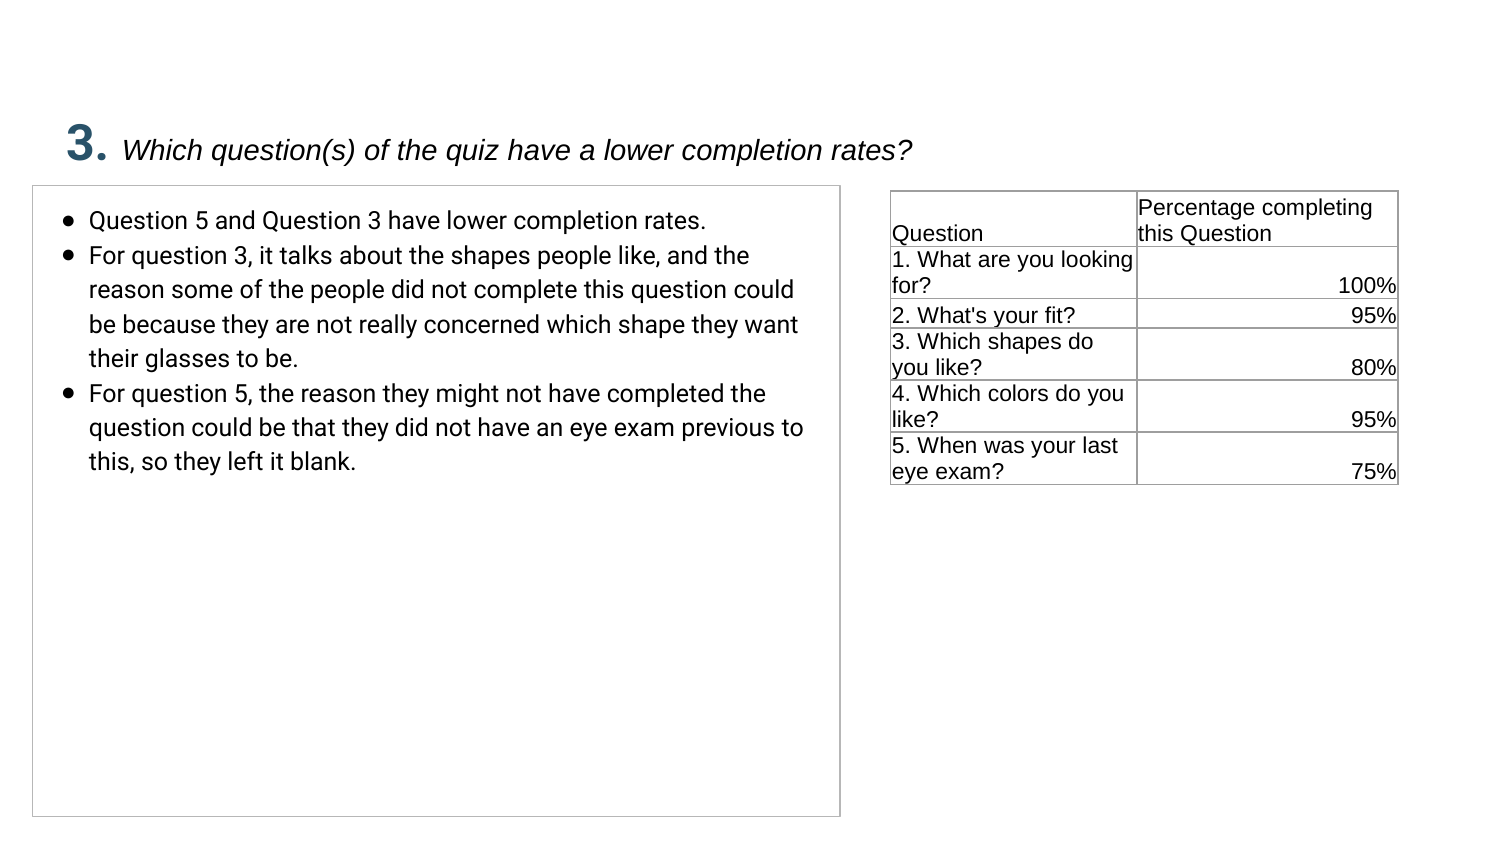

3. Which question(s) of the quiz have a lower completion rates?
Question 5 and Question 3 have lower completion rates.
For question 3, it talks about the shapes people like, and the reason some of the people did not complete this question could be because they are not really concerned which shape they want their glasses to be.
For question 5, the reason they might not have completed the question could be that they did not have an eye exam previous to this, so they left it blank.
| Question | Percentage completing this Question |
| --- | --- |
| 1. What are you looking for? | 100% |
| 2. What's your fit? | 95% |
| 3. Which shapes do you like? | 80% |
| 4. Which colors do you like? | 95% |
| 5. When was your last eye exam? | 75% |